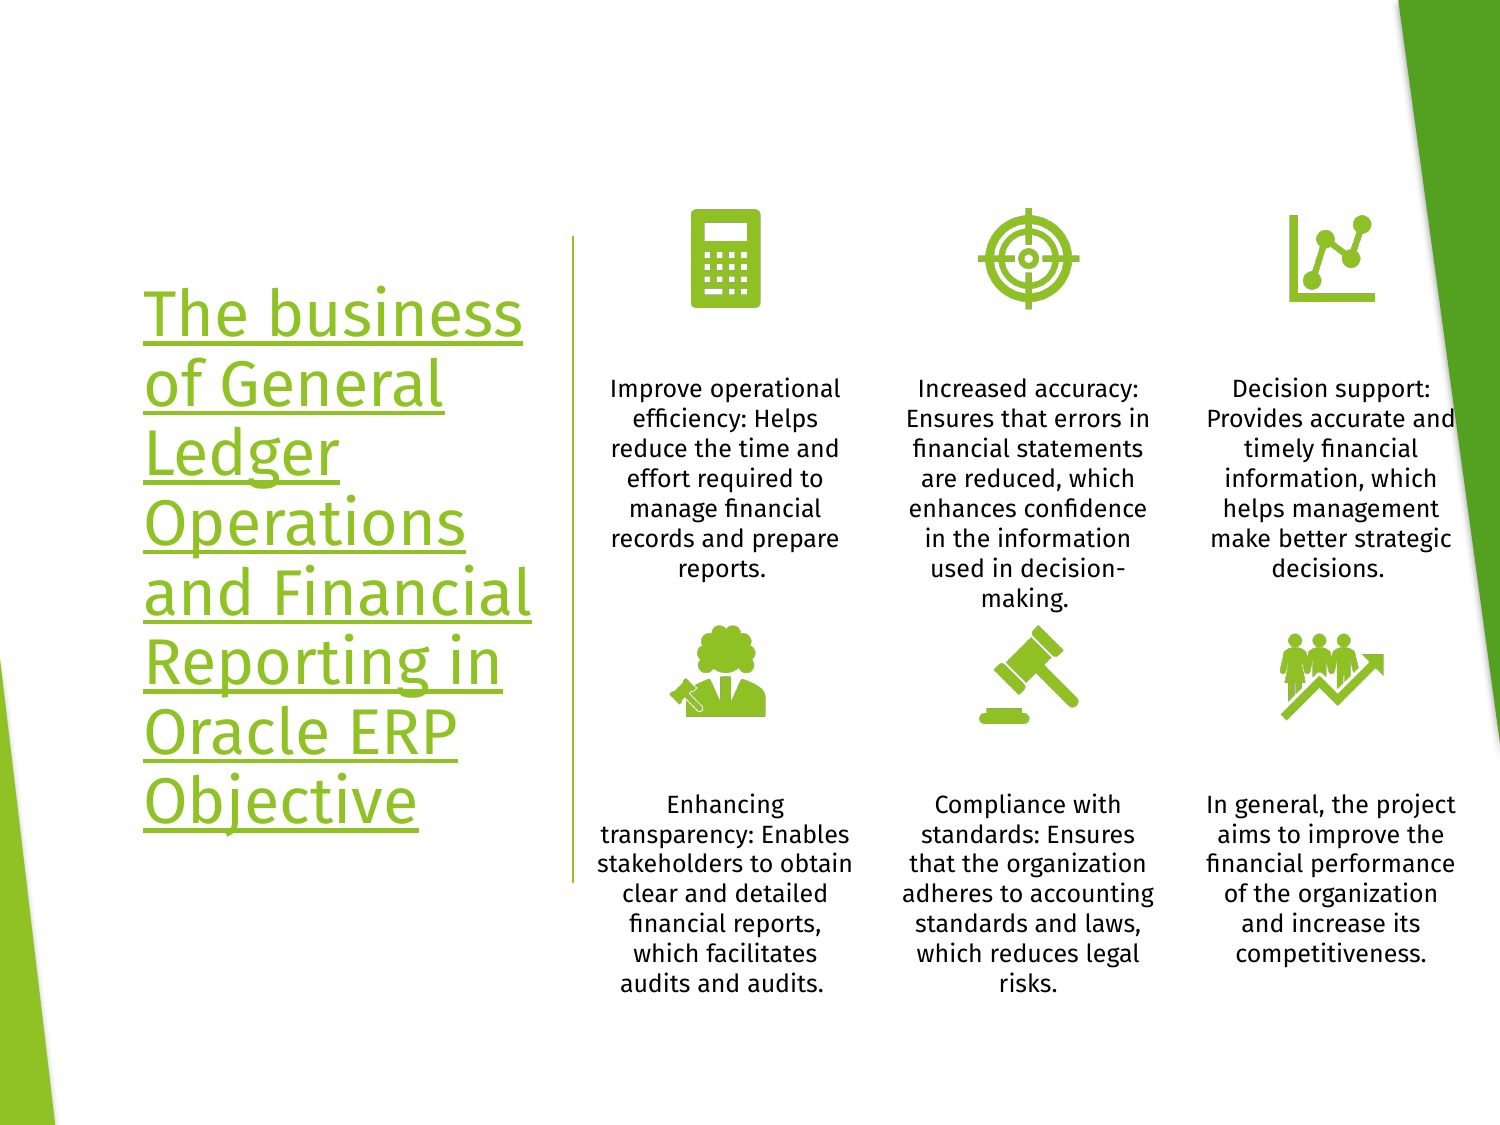

Improve operational efficiency: Helps reduce the time and effort required to manage financial records and prepare reports.
Increased accuracy: Ensures that errors in financial statements are reduced, which enhances confidence in the information used in decision-making.
Decision support: Provides accurate and timely financial information, which helps management make better strategic decisions.
Enhancing transparency: Enables stakeholders to obtain clear and detailed financial reports, which facilitates audits and audits.
Compliance with standards: Ensures that the organization adheres to accounting standards and laws, which reduces legal risks.
In general, the project aims to improve the financial performance of the organization and increase its competitiveness.
The business of General Ledger Operations and Financial Reporting in Oracle ERP Objective